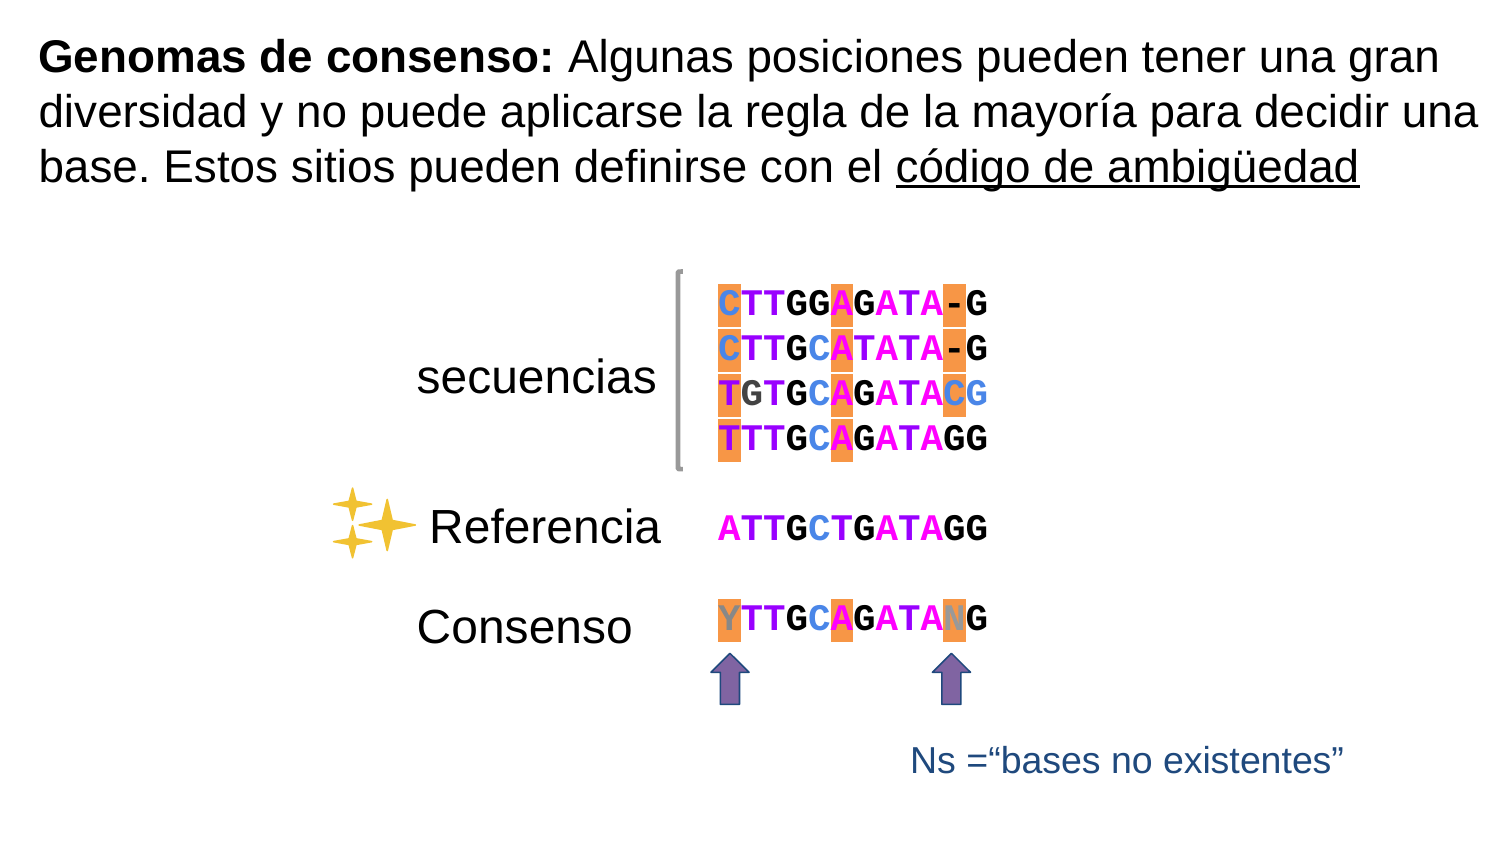

Genomas de consenso: Algunas posiciones pueden tener una gran diversidad y no puede aplicarse la regla de la mayoría para decidir una base. Estos sitios pueden definirse con el código de ambigüedad

CTTGGAGATA-G
CTTGCATATA-G
TGTGCAGATACG
TTTGCAGATAGG

ATTGCTGATAGG

YTTGCAGATANG

secuencias
Referencia

Consenso

Ns =“bases no existentes”